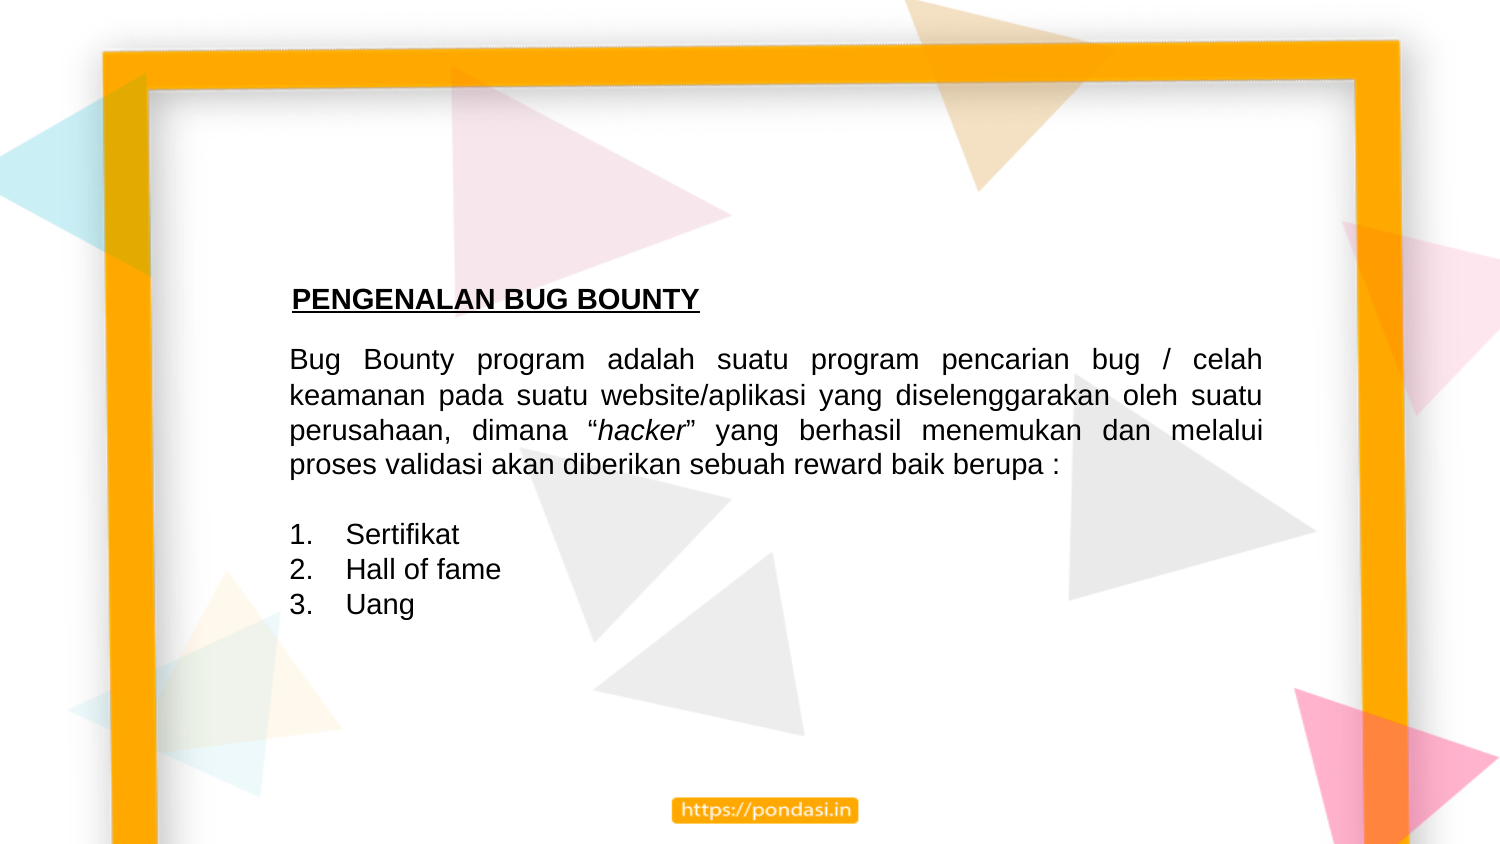

PENGENALAN BUG BOUNTY

Bug Bounty program adalah suatu program pencarian bug / celah keamanan pada suatu website/aplikasi yang diselenggarakan oleh suatu perusahaan, dimana “hacker” yang berhasil menemukan dan melalui proses validasi akan diberikan sebuah reward baik berupa :

Sertifikat
Hall of fame
Uang